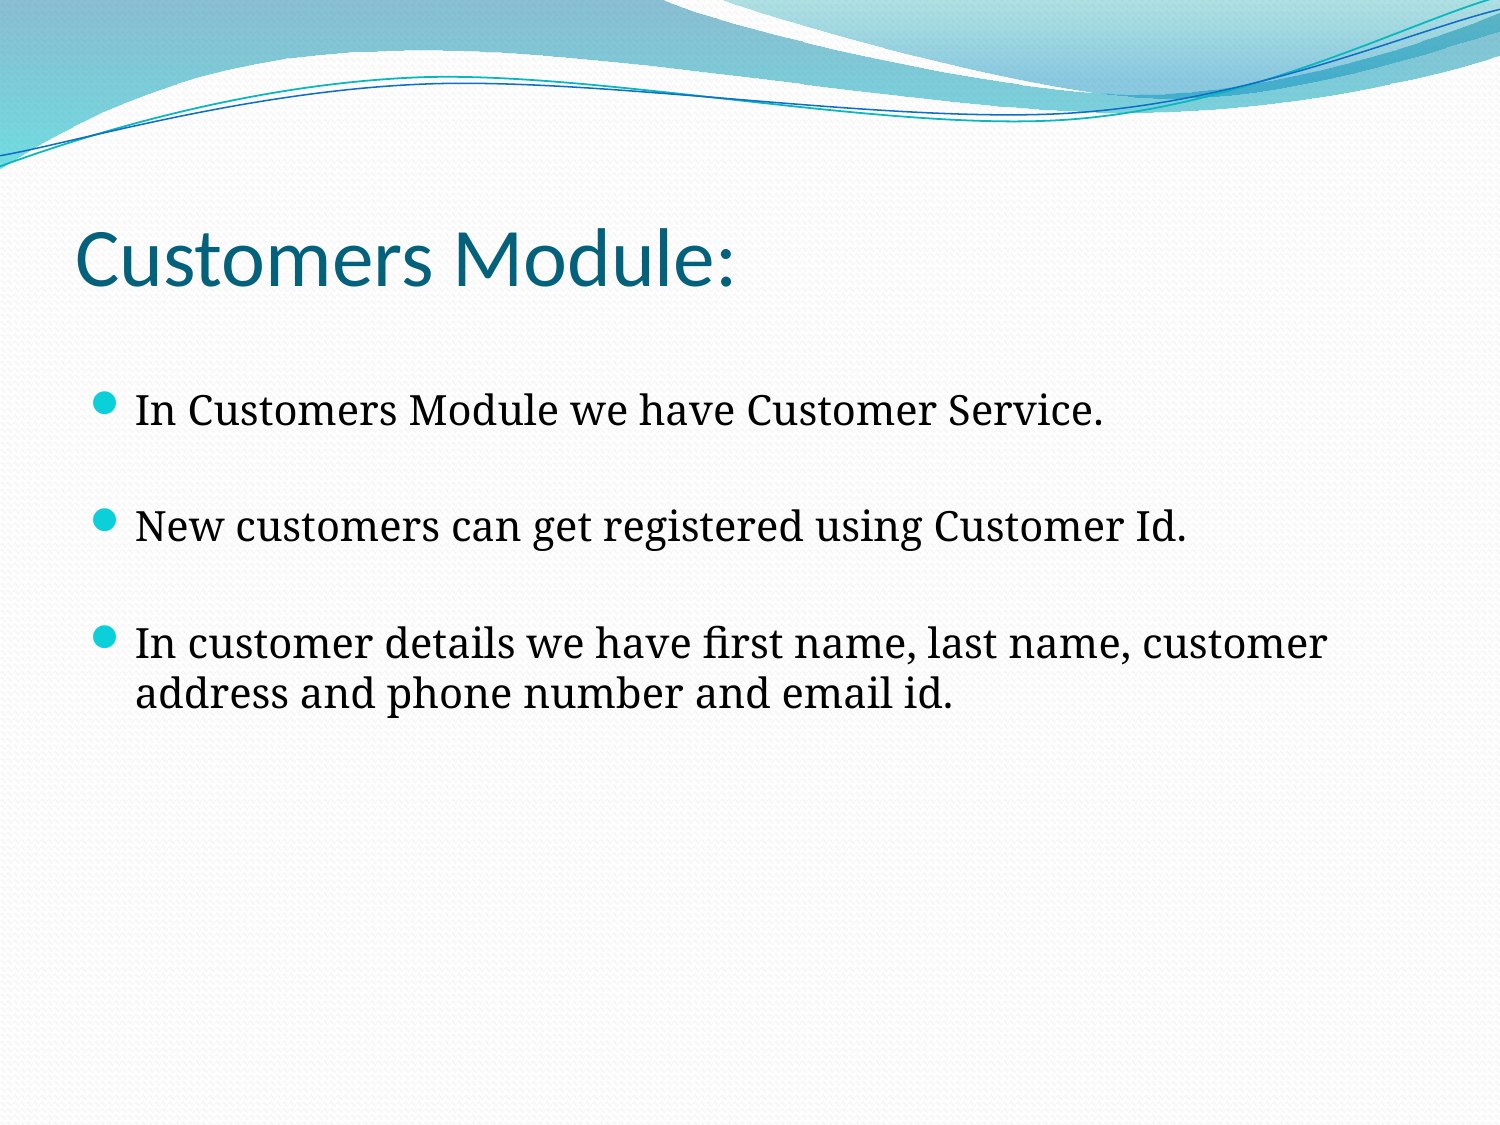

# Customers Module:

In Customers Module we have Customer Service.

New customers can get registered using Customer Id.

In customer details we have first name, last name, customer address and phone number and email id.